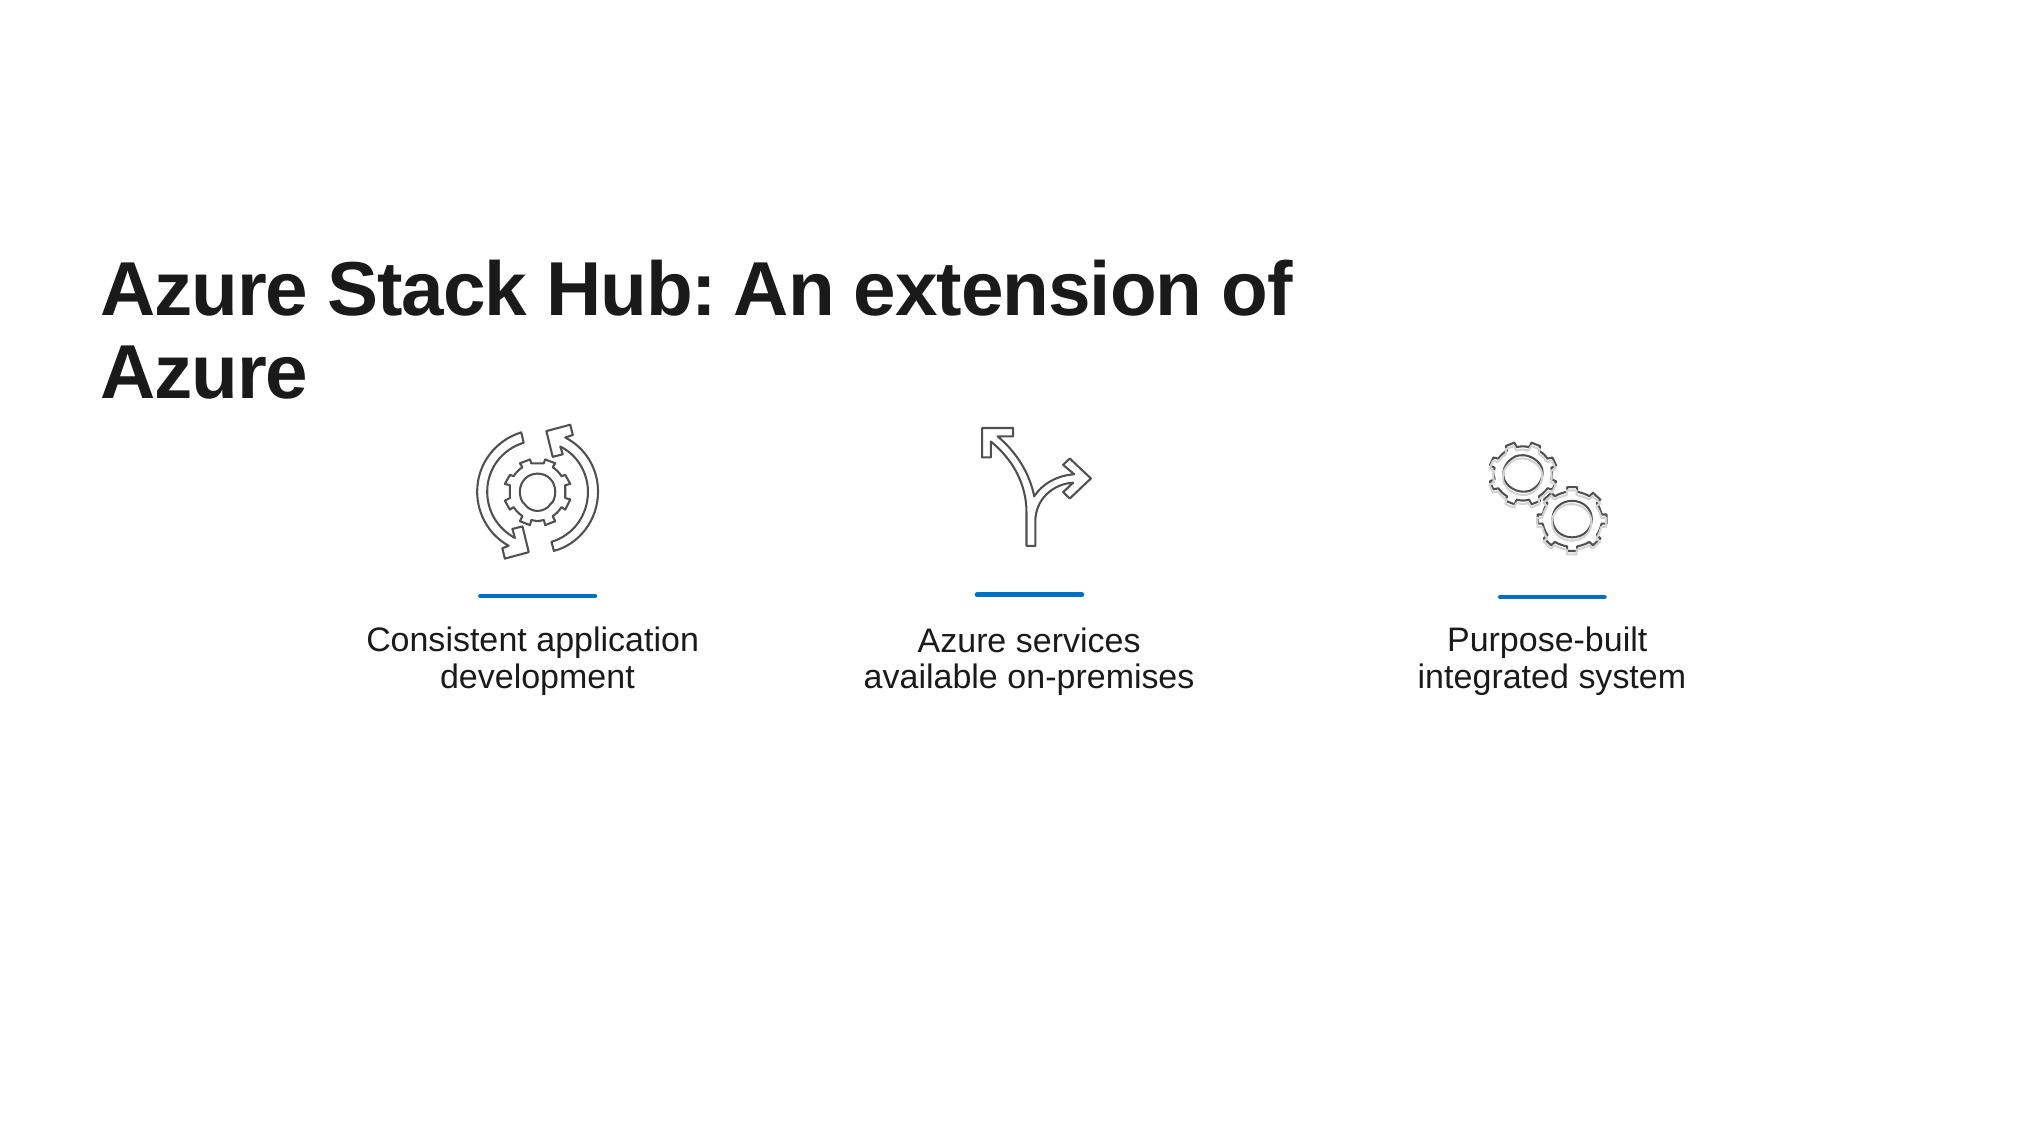

Azure Stack Hub: An extension of Azure

Consistent application
development
Purpose-built
integrated system
 Azure services
available on-premises